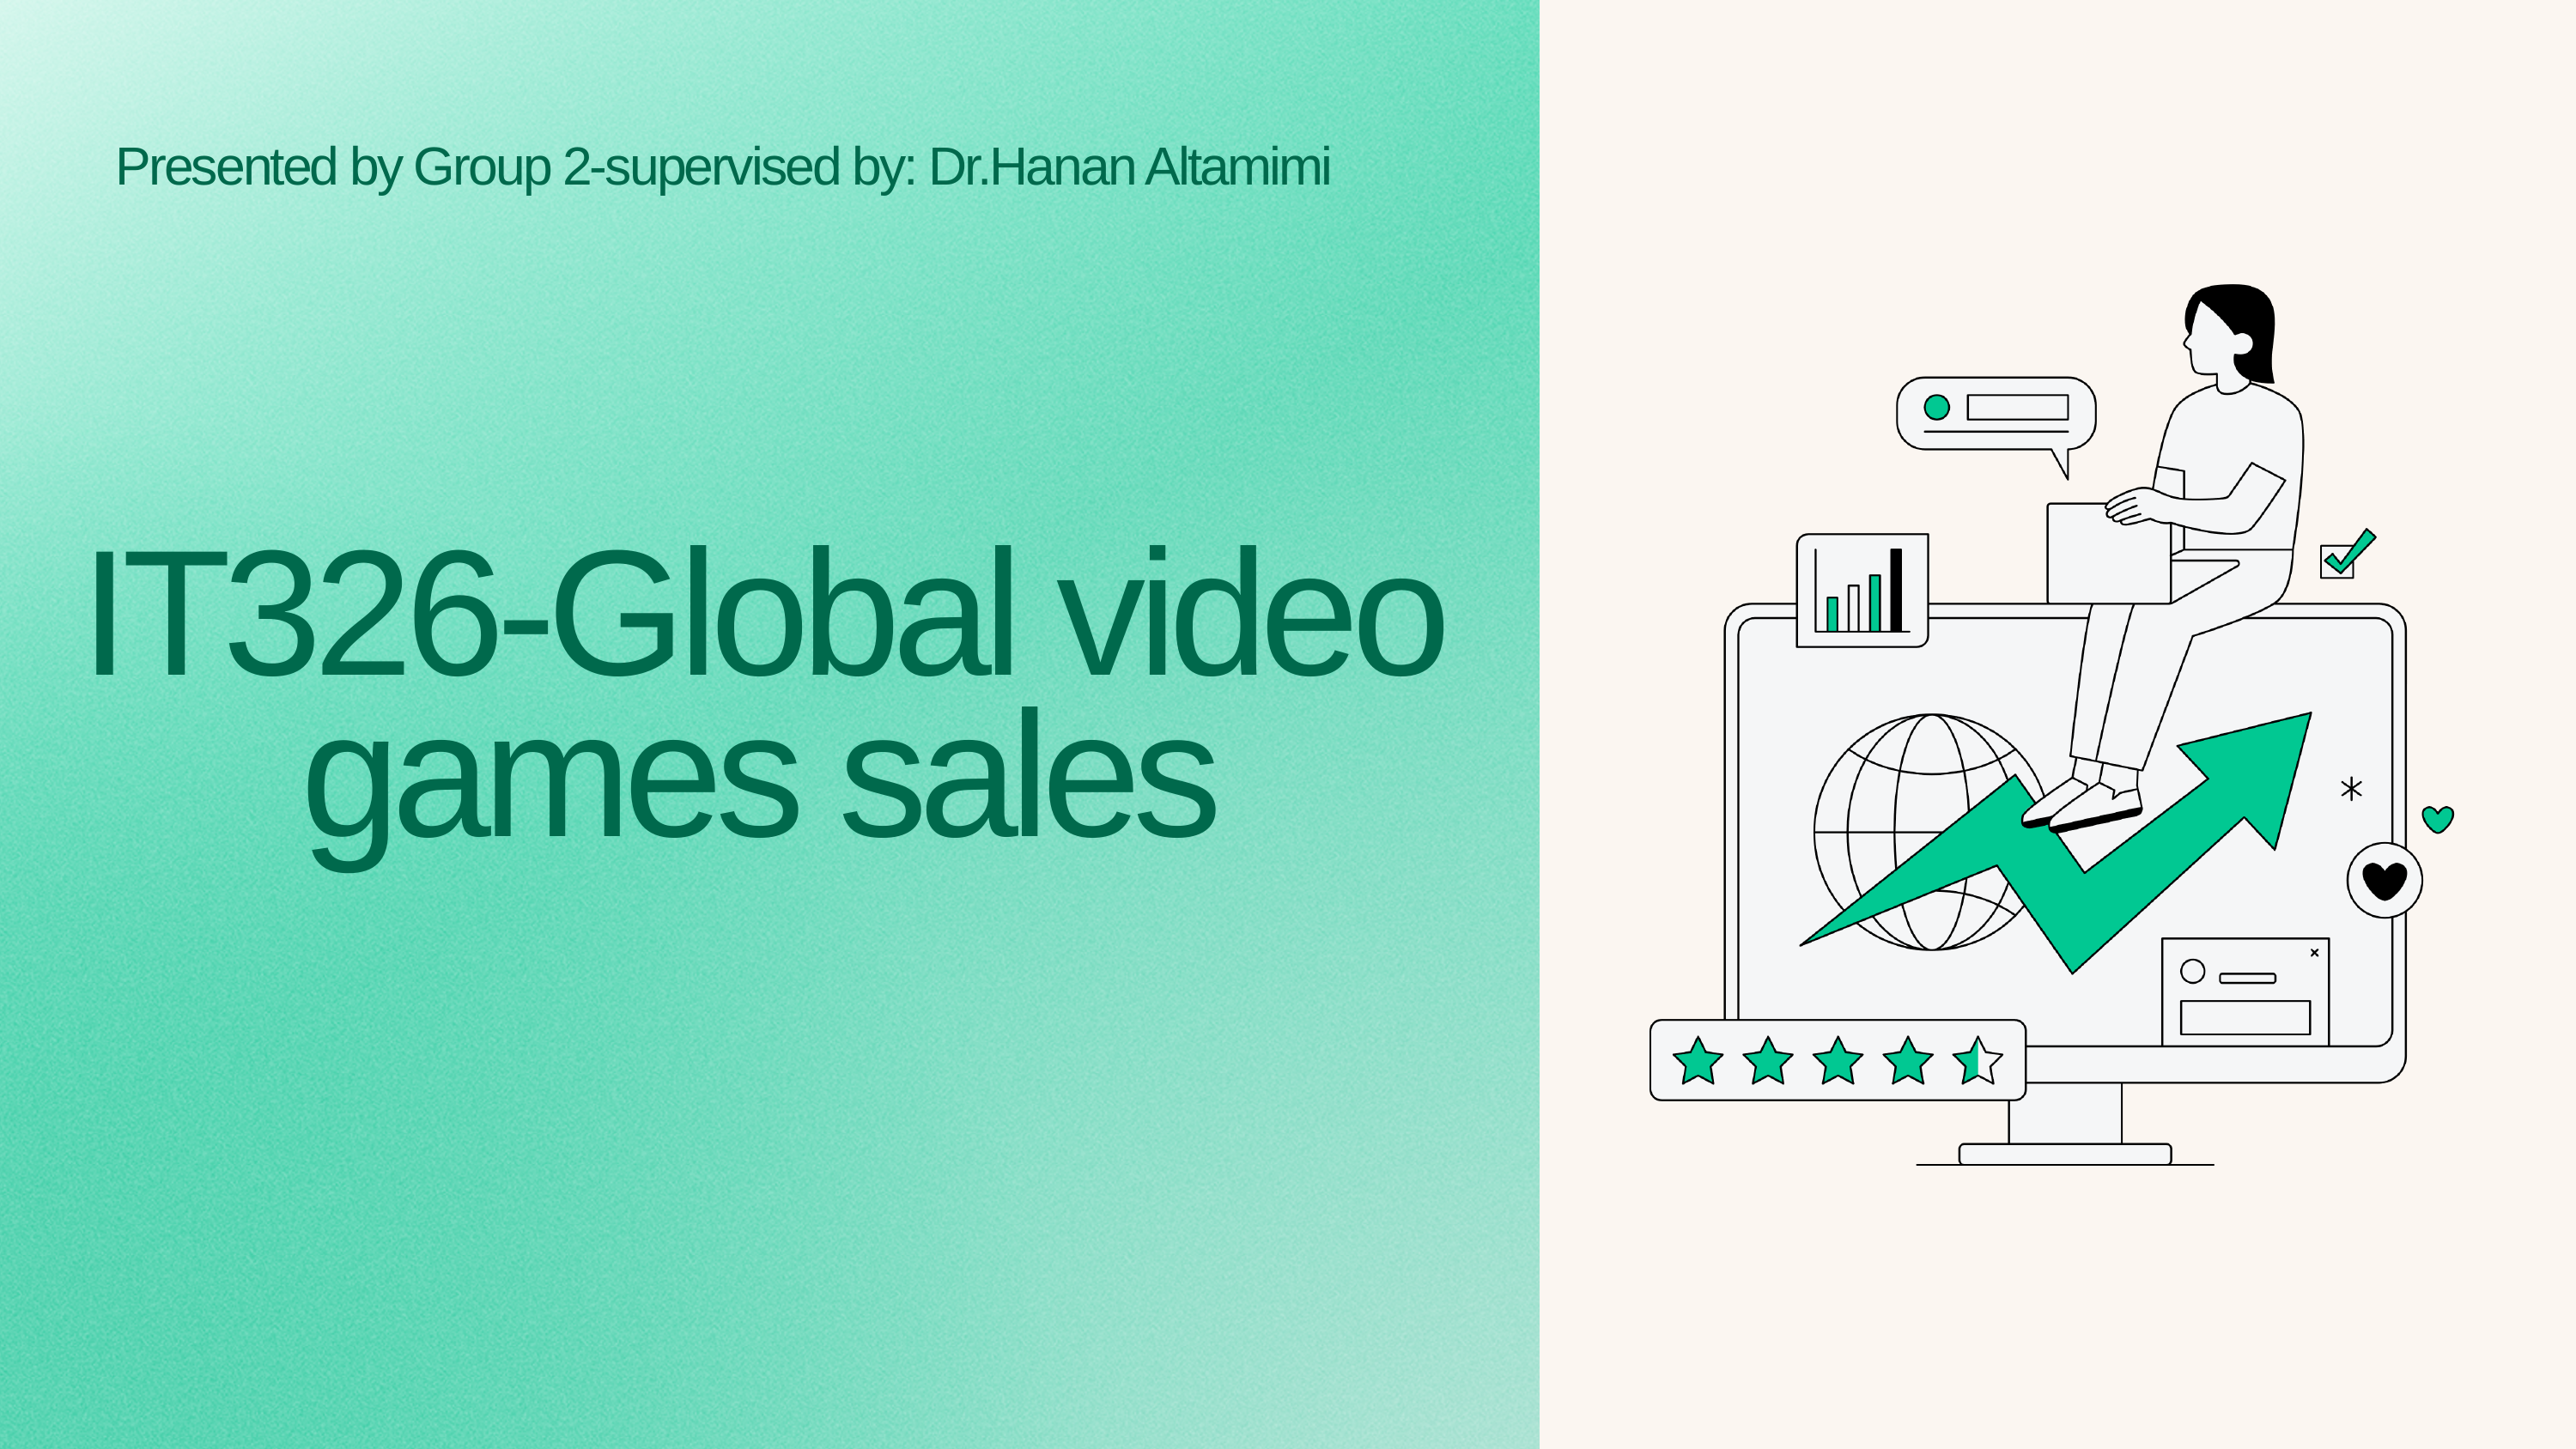

Presented by Group 2-supervised by: Dr.Hanan Altamimi

IT326-Global video games sales